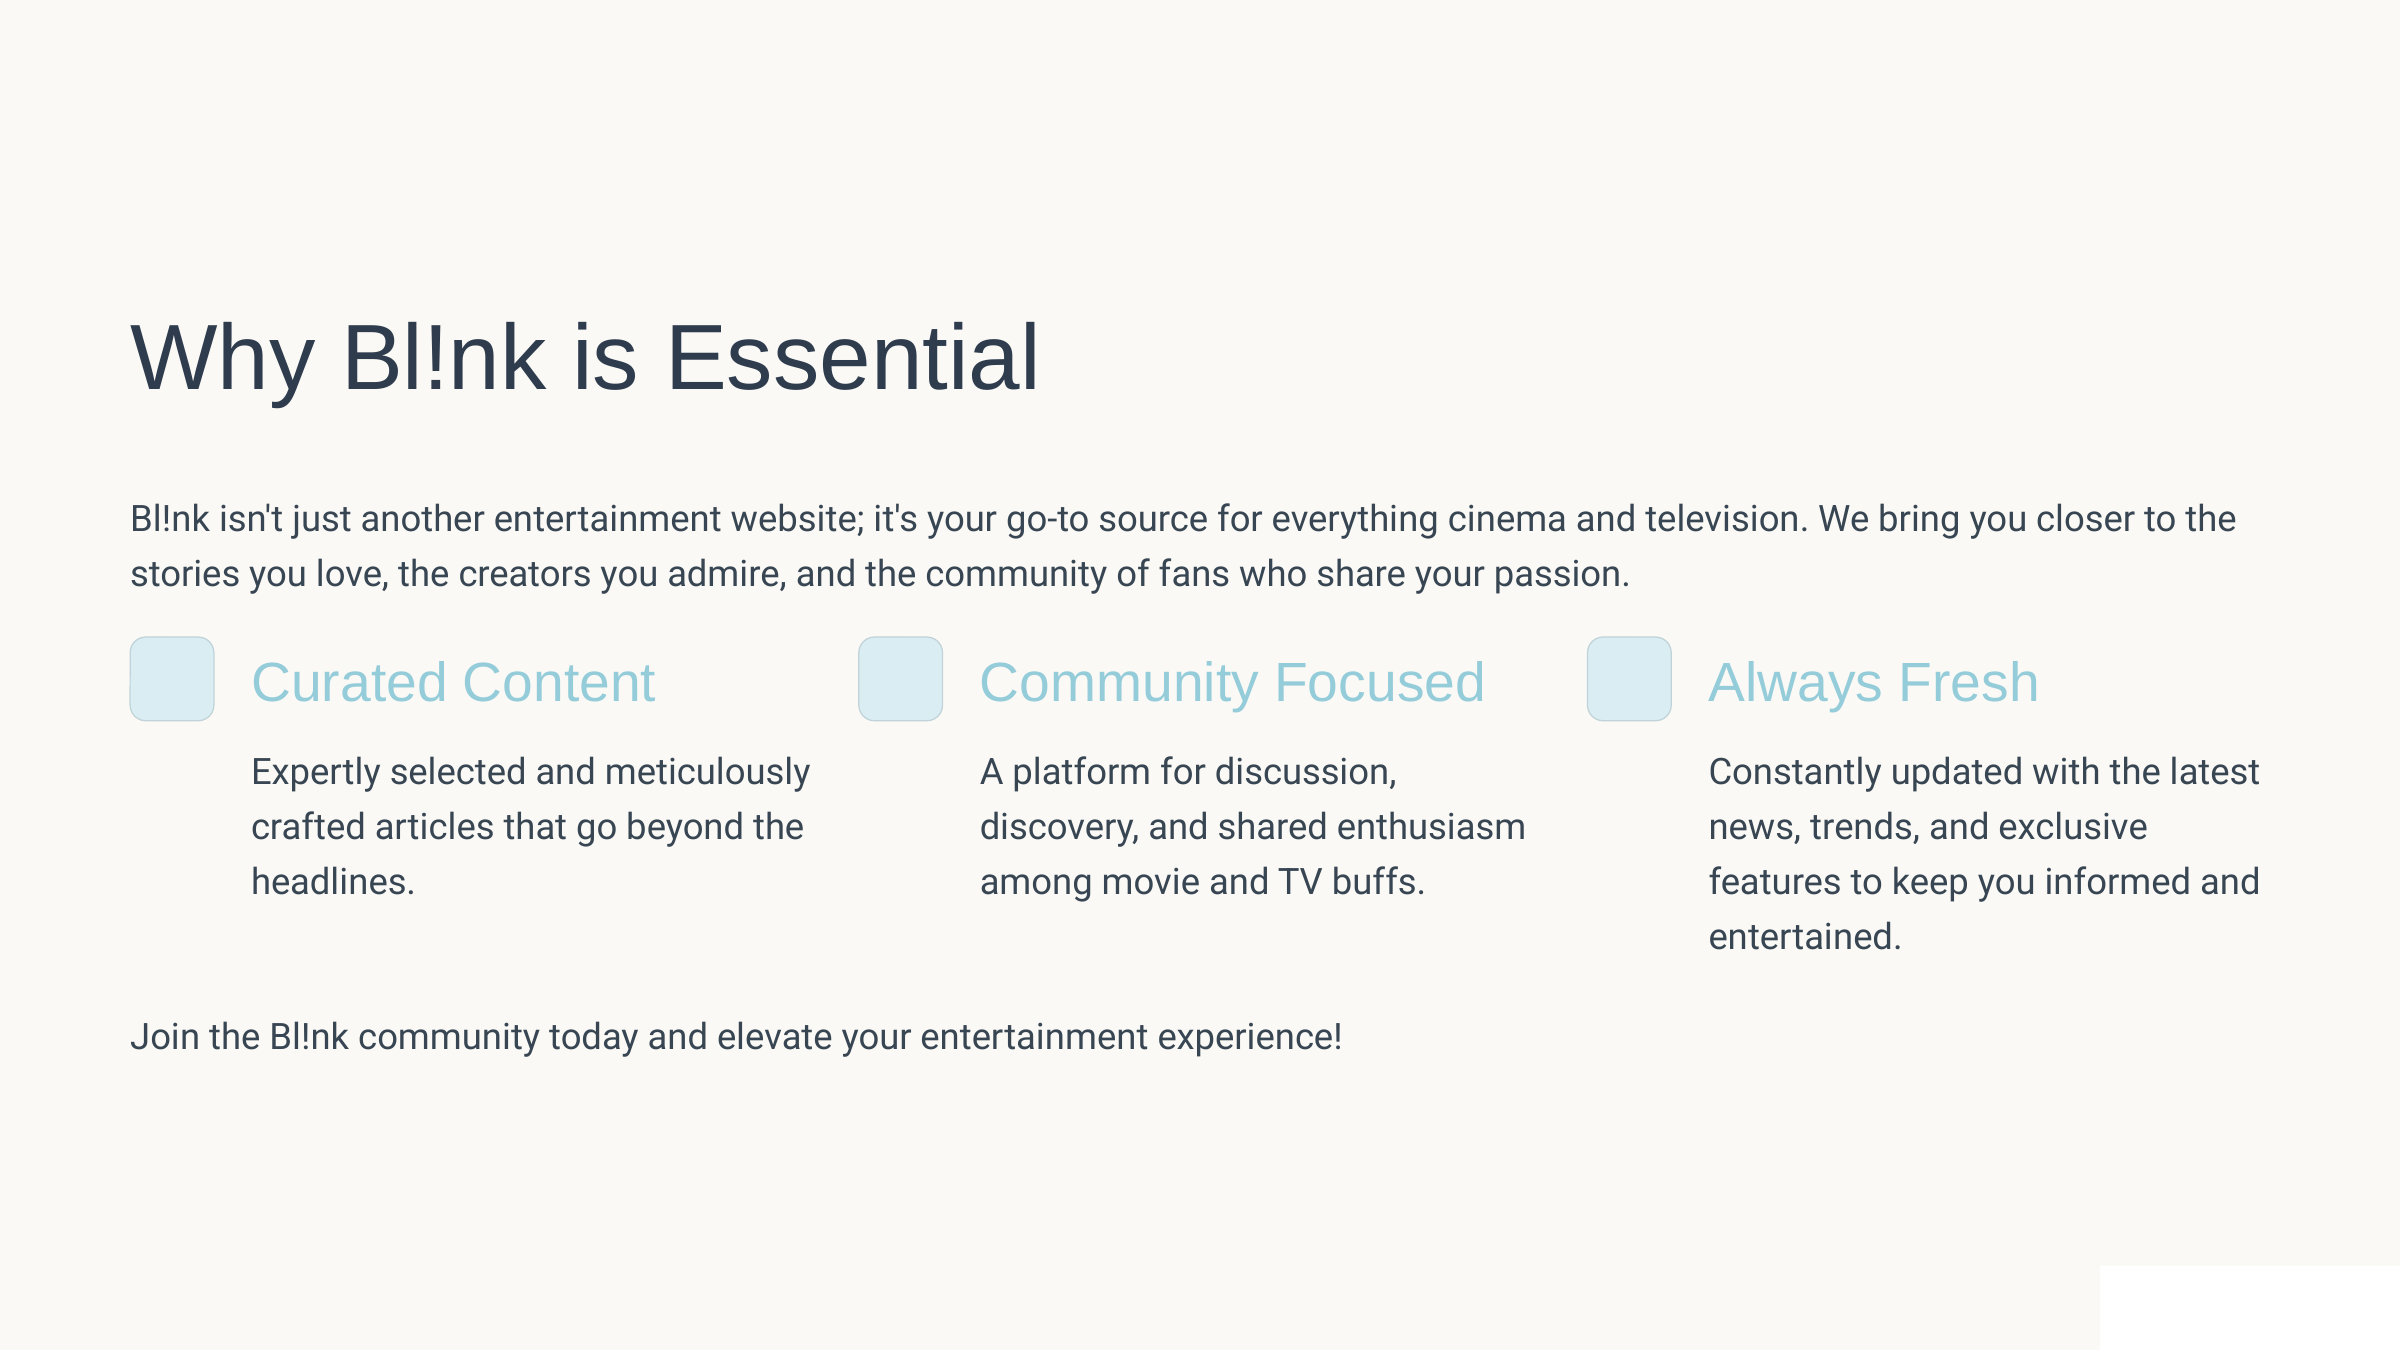

Why Bl!nk is Essential
Bl!nk isn't just another entertainment website; it's your go-to source for everything cinema and television. We bring you closer to the stories you love, the creators you admire, and the community of fans who share your passion.

Curated Content
Community Focused
Always Fresh
Expertly selected and meticulously crafted articles that go beyond the headlines.
A platform for discussion, discovery, and shared enthusiasm among movie and TV buffs.
Constantly updated with the latest news, trends, and exclusive features to keep you informed and entertained.
Join the Bl!nk community today and elevate your entertainment experience!